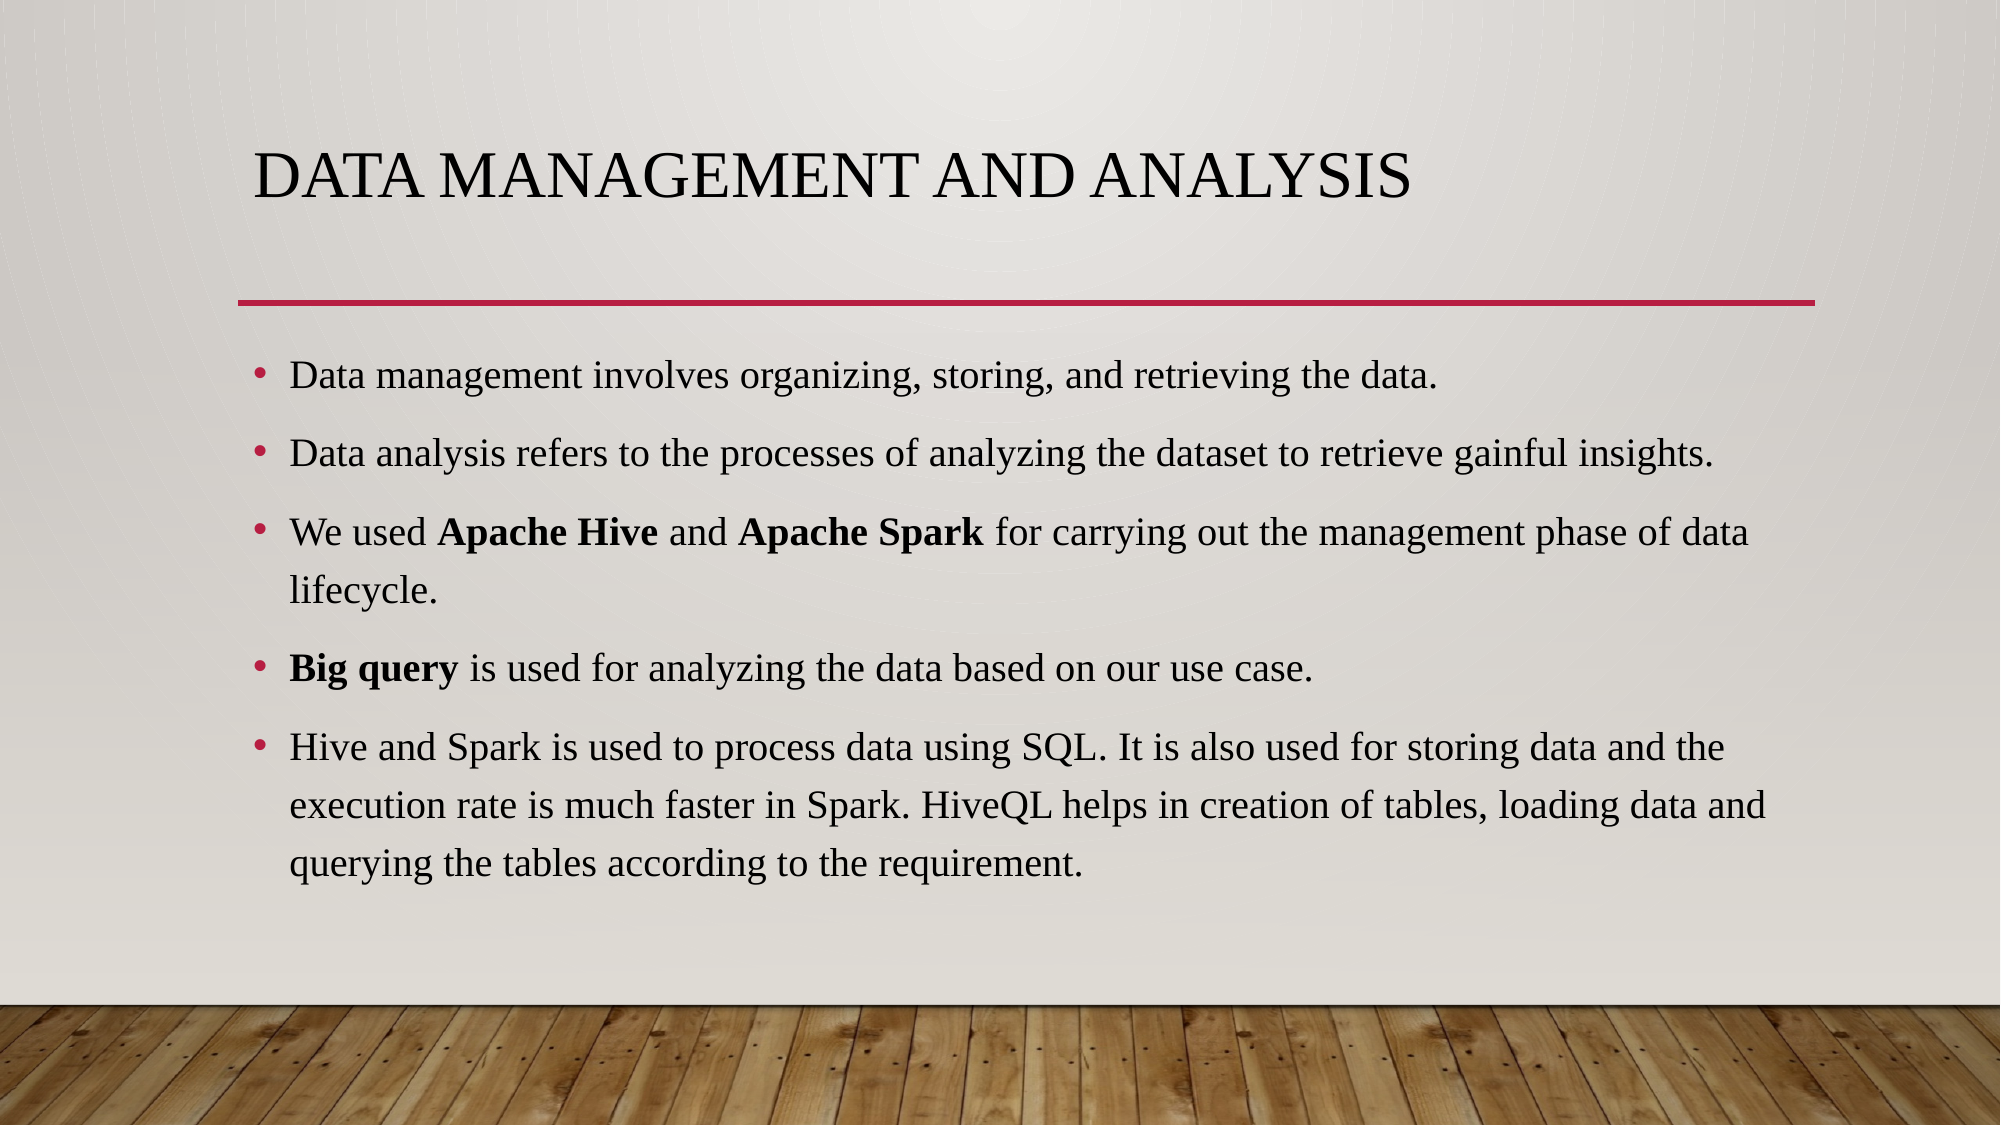

# DATA MANAGEMENT AND ANALYSIS
Data management involves organizing, storing, and retrieving the data.
Data analysis refers to the processes of analyzing the dataset to retrieve gainful insights.
We used Apache Hive and Apache Spark for carrying out the management phase of data lifecycle.
Big query is used for analyzing the data based on our use case.
Hive and Spark is used to process data using SQL. It is also used for storing data and the execution rate is much faster in Spark. HiveQL helps in creation of tables, loading data and querying the tables according to the requirement.